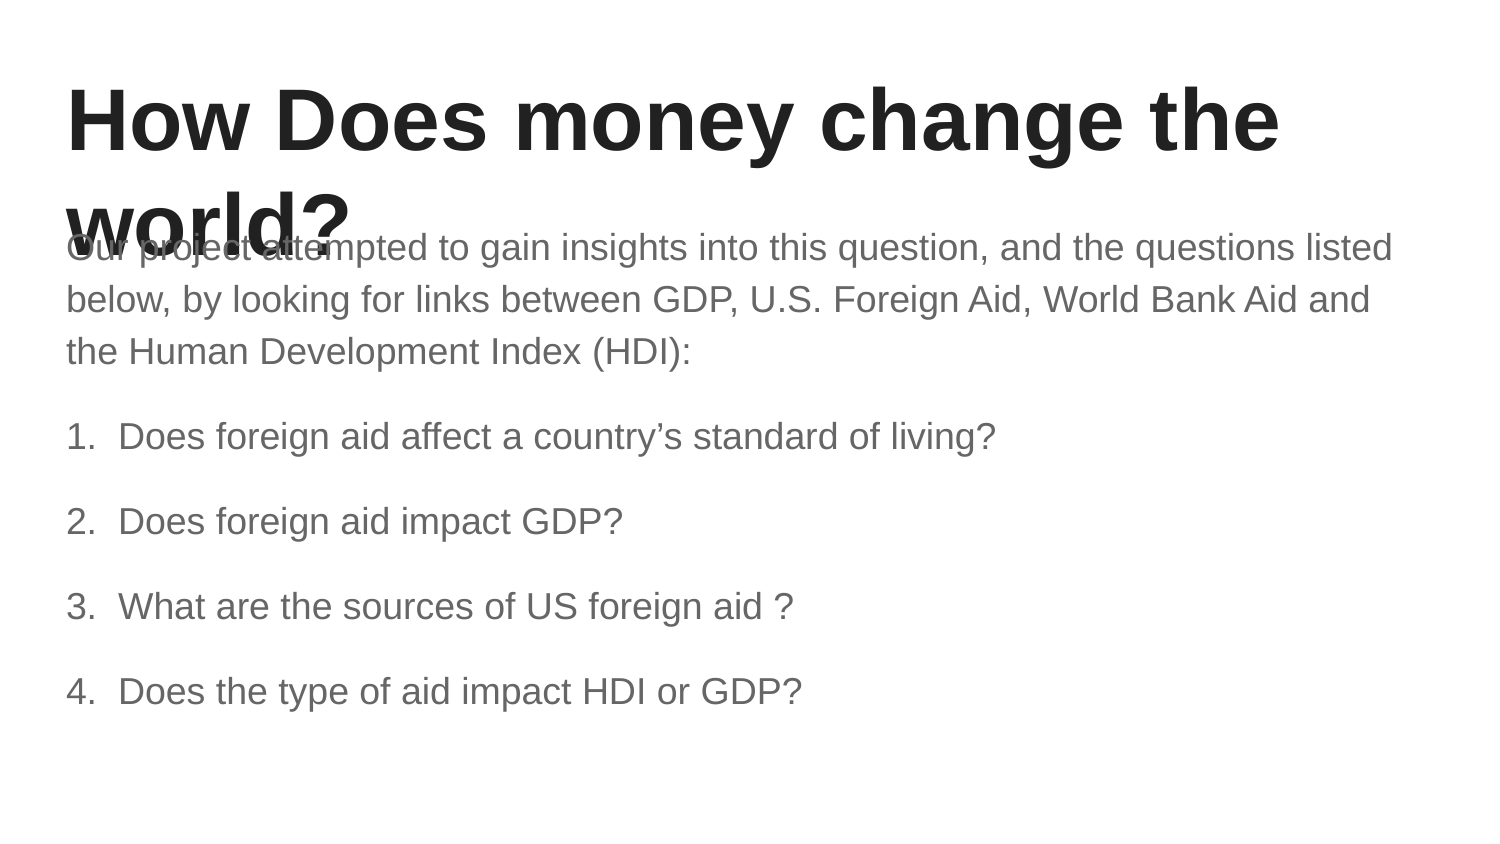

# How Does money change the world?
Our project attempted to gain insights into this question, and the questions listed below, by looking for links between GDP, U.S. Foreign Aid, World Bank Aid and the Human Development Index (HDI):
1.  Does foreign aid affect a country’s standard of living?
2.  Does foreign aid impact GDP?
3.  What are the sources of US foreign aid ?
4.  Does the type of aid impact HDI or GDP?